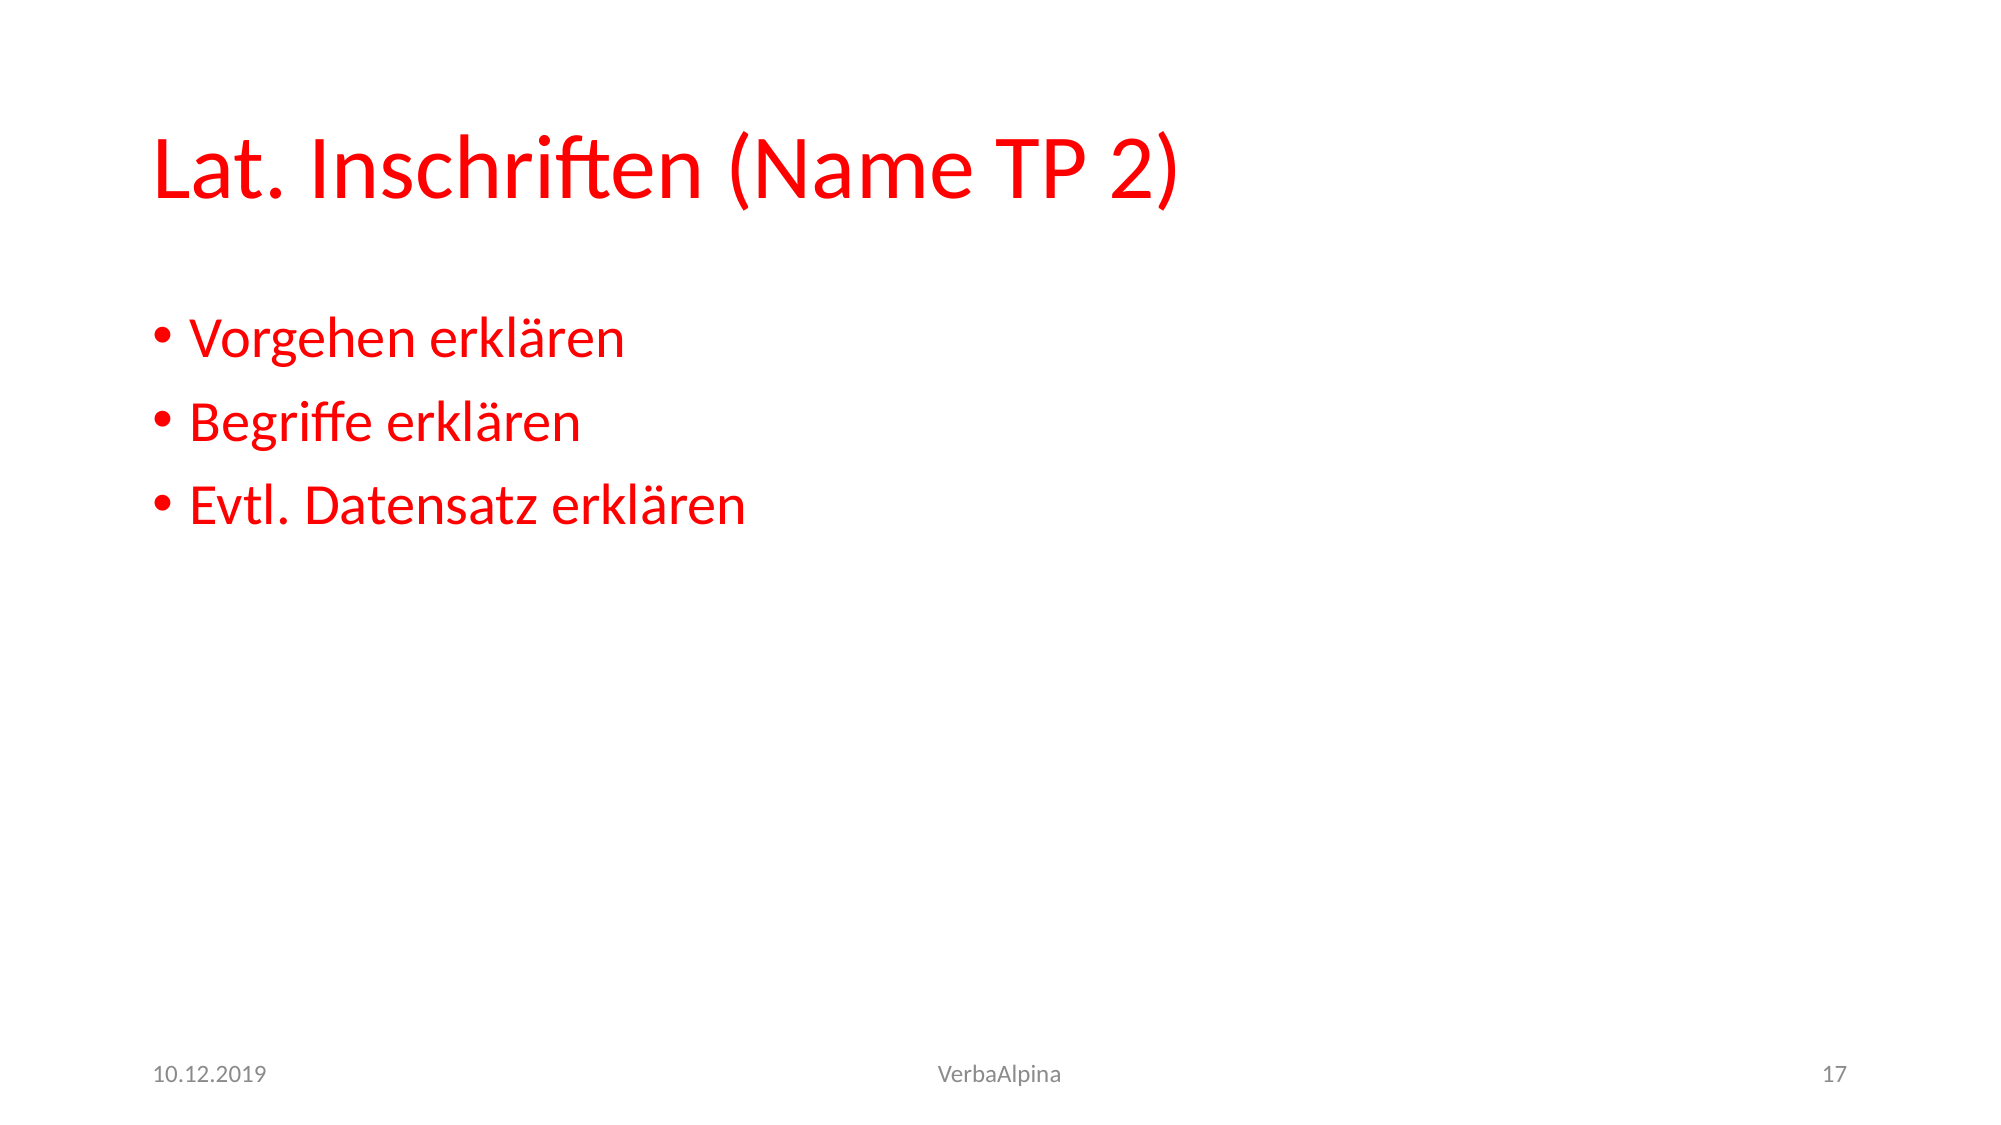

# Lat. Inschriften (Name TP 2)
Vorgehen erklären
Begriffe erklären
Evtl. Datensatz erklären
10.12.2019
VerbaAlpina
17